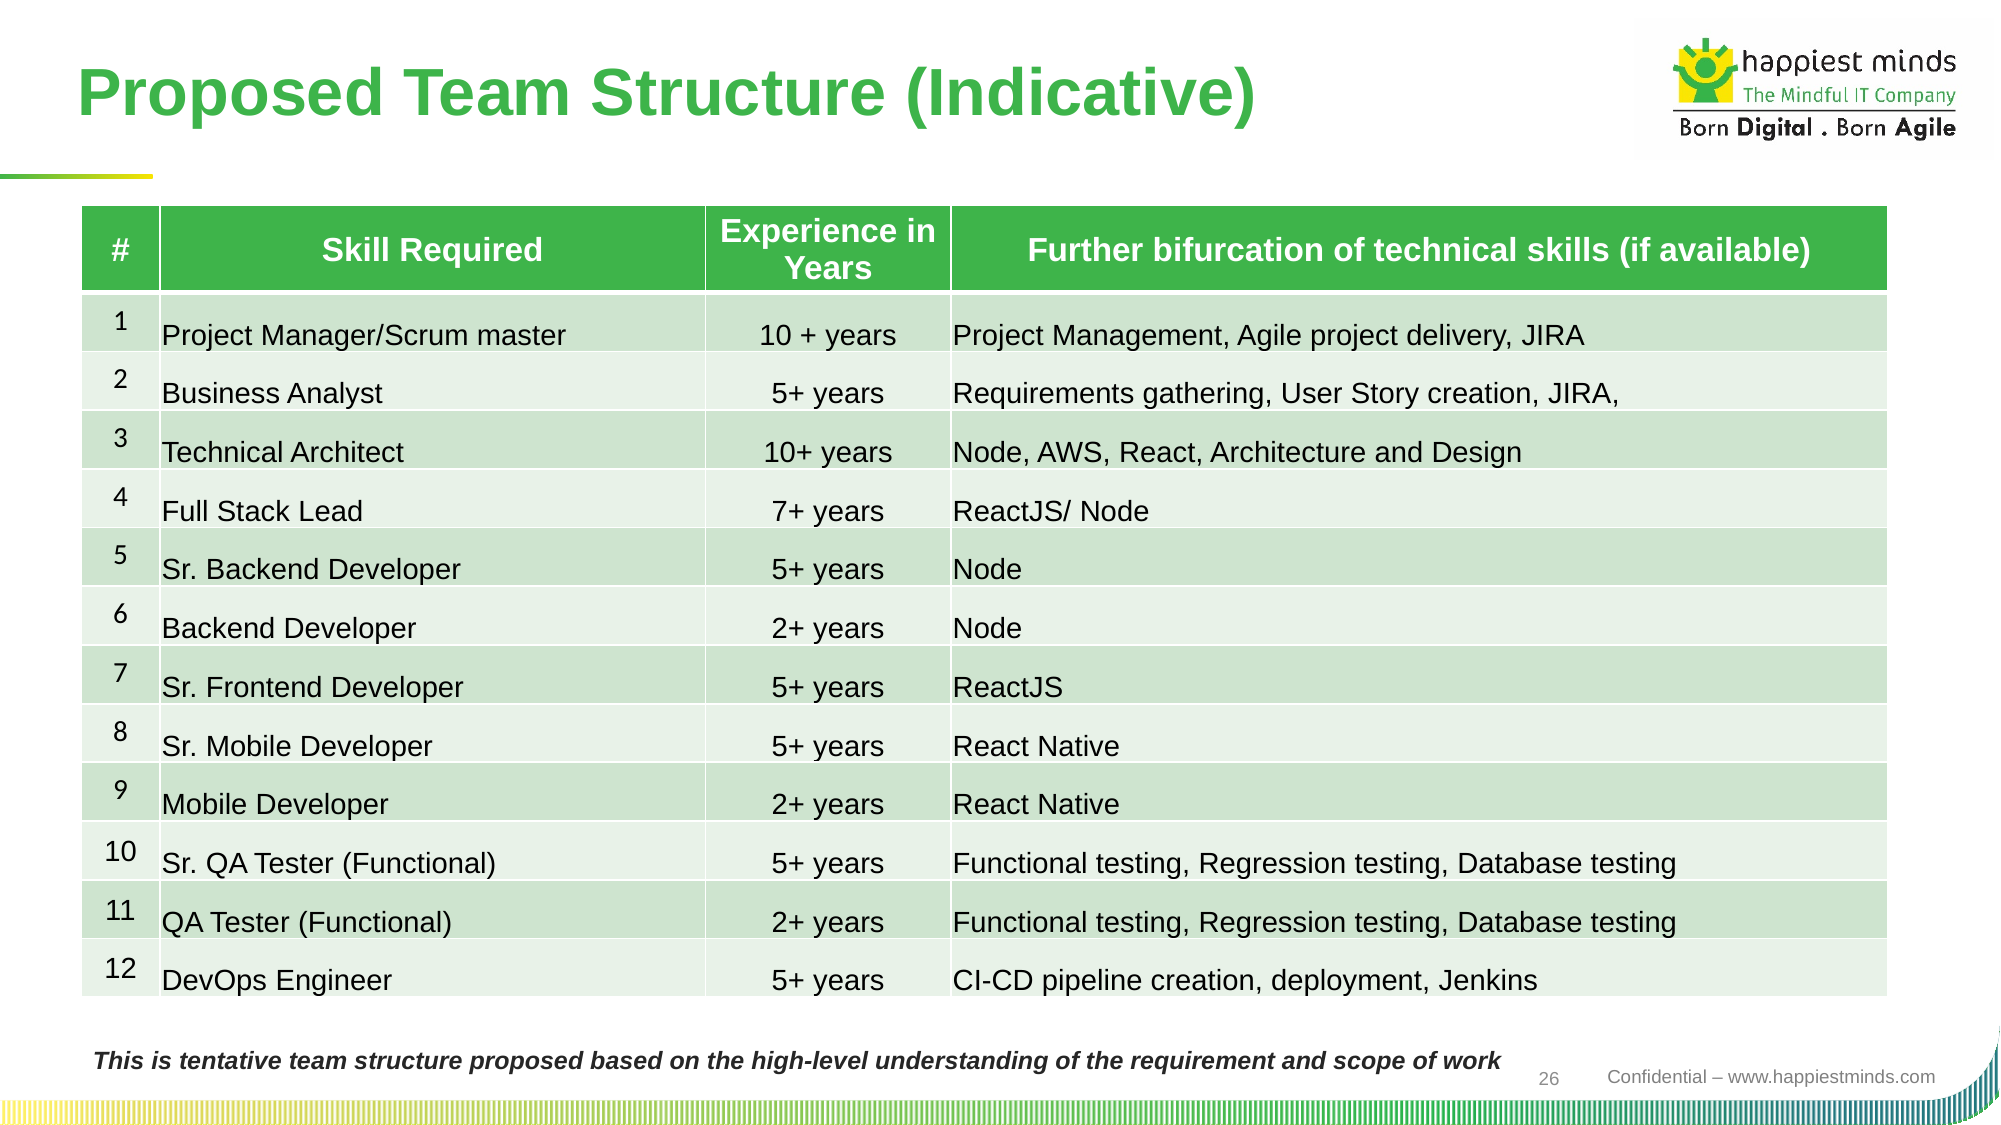

Proposed Team Structure (Indicative)
| # | Skill Required | Experience in Years | Further bifurcation of technical skills (if available) |
| --- | --- | --- | --- |
| 1 | Project Manager/Scrum master | 10 + years | Project Management, Agile project delivery, JIRA |
| 2 | Business Analyst | 5+ years | Requirements gathering, User Story creation, JIRA, |
| 3 | Technical Architect | 10+ years | Node, AWS, React, Architecture and Design |
| 4 | Full Stack Lead | 7+ years | ReactJS/ Node |
| 5 | Sr. Backend Developer | 5+ years | Node |
| 6 | Backend Developer | 2+ years | Node |
| 7 | Sr. Frontend Developer | 5+ years | ReactJS |
| 8 | Sr. Mobile Developer | 5+ years | React Native |
| 9 | Mobile Developer | 2+ years | React Native |
| 10 | Sr. QA Tester (Functional) | 5+ years | Functional testing, Regression testing, Database testing |
| 11 | QA Tester (Functional) | 2+ years | Functional testing, Regression testing, Database testing |
| 12 | DevOps Engineer | 5+ years | CI-CD pipeline creation, deployment, Jenkins |
This is tentative team structure proposed based on the high-level understanding of the requirement and scope of work
26